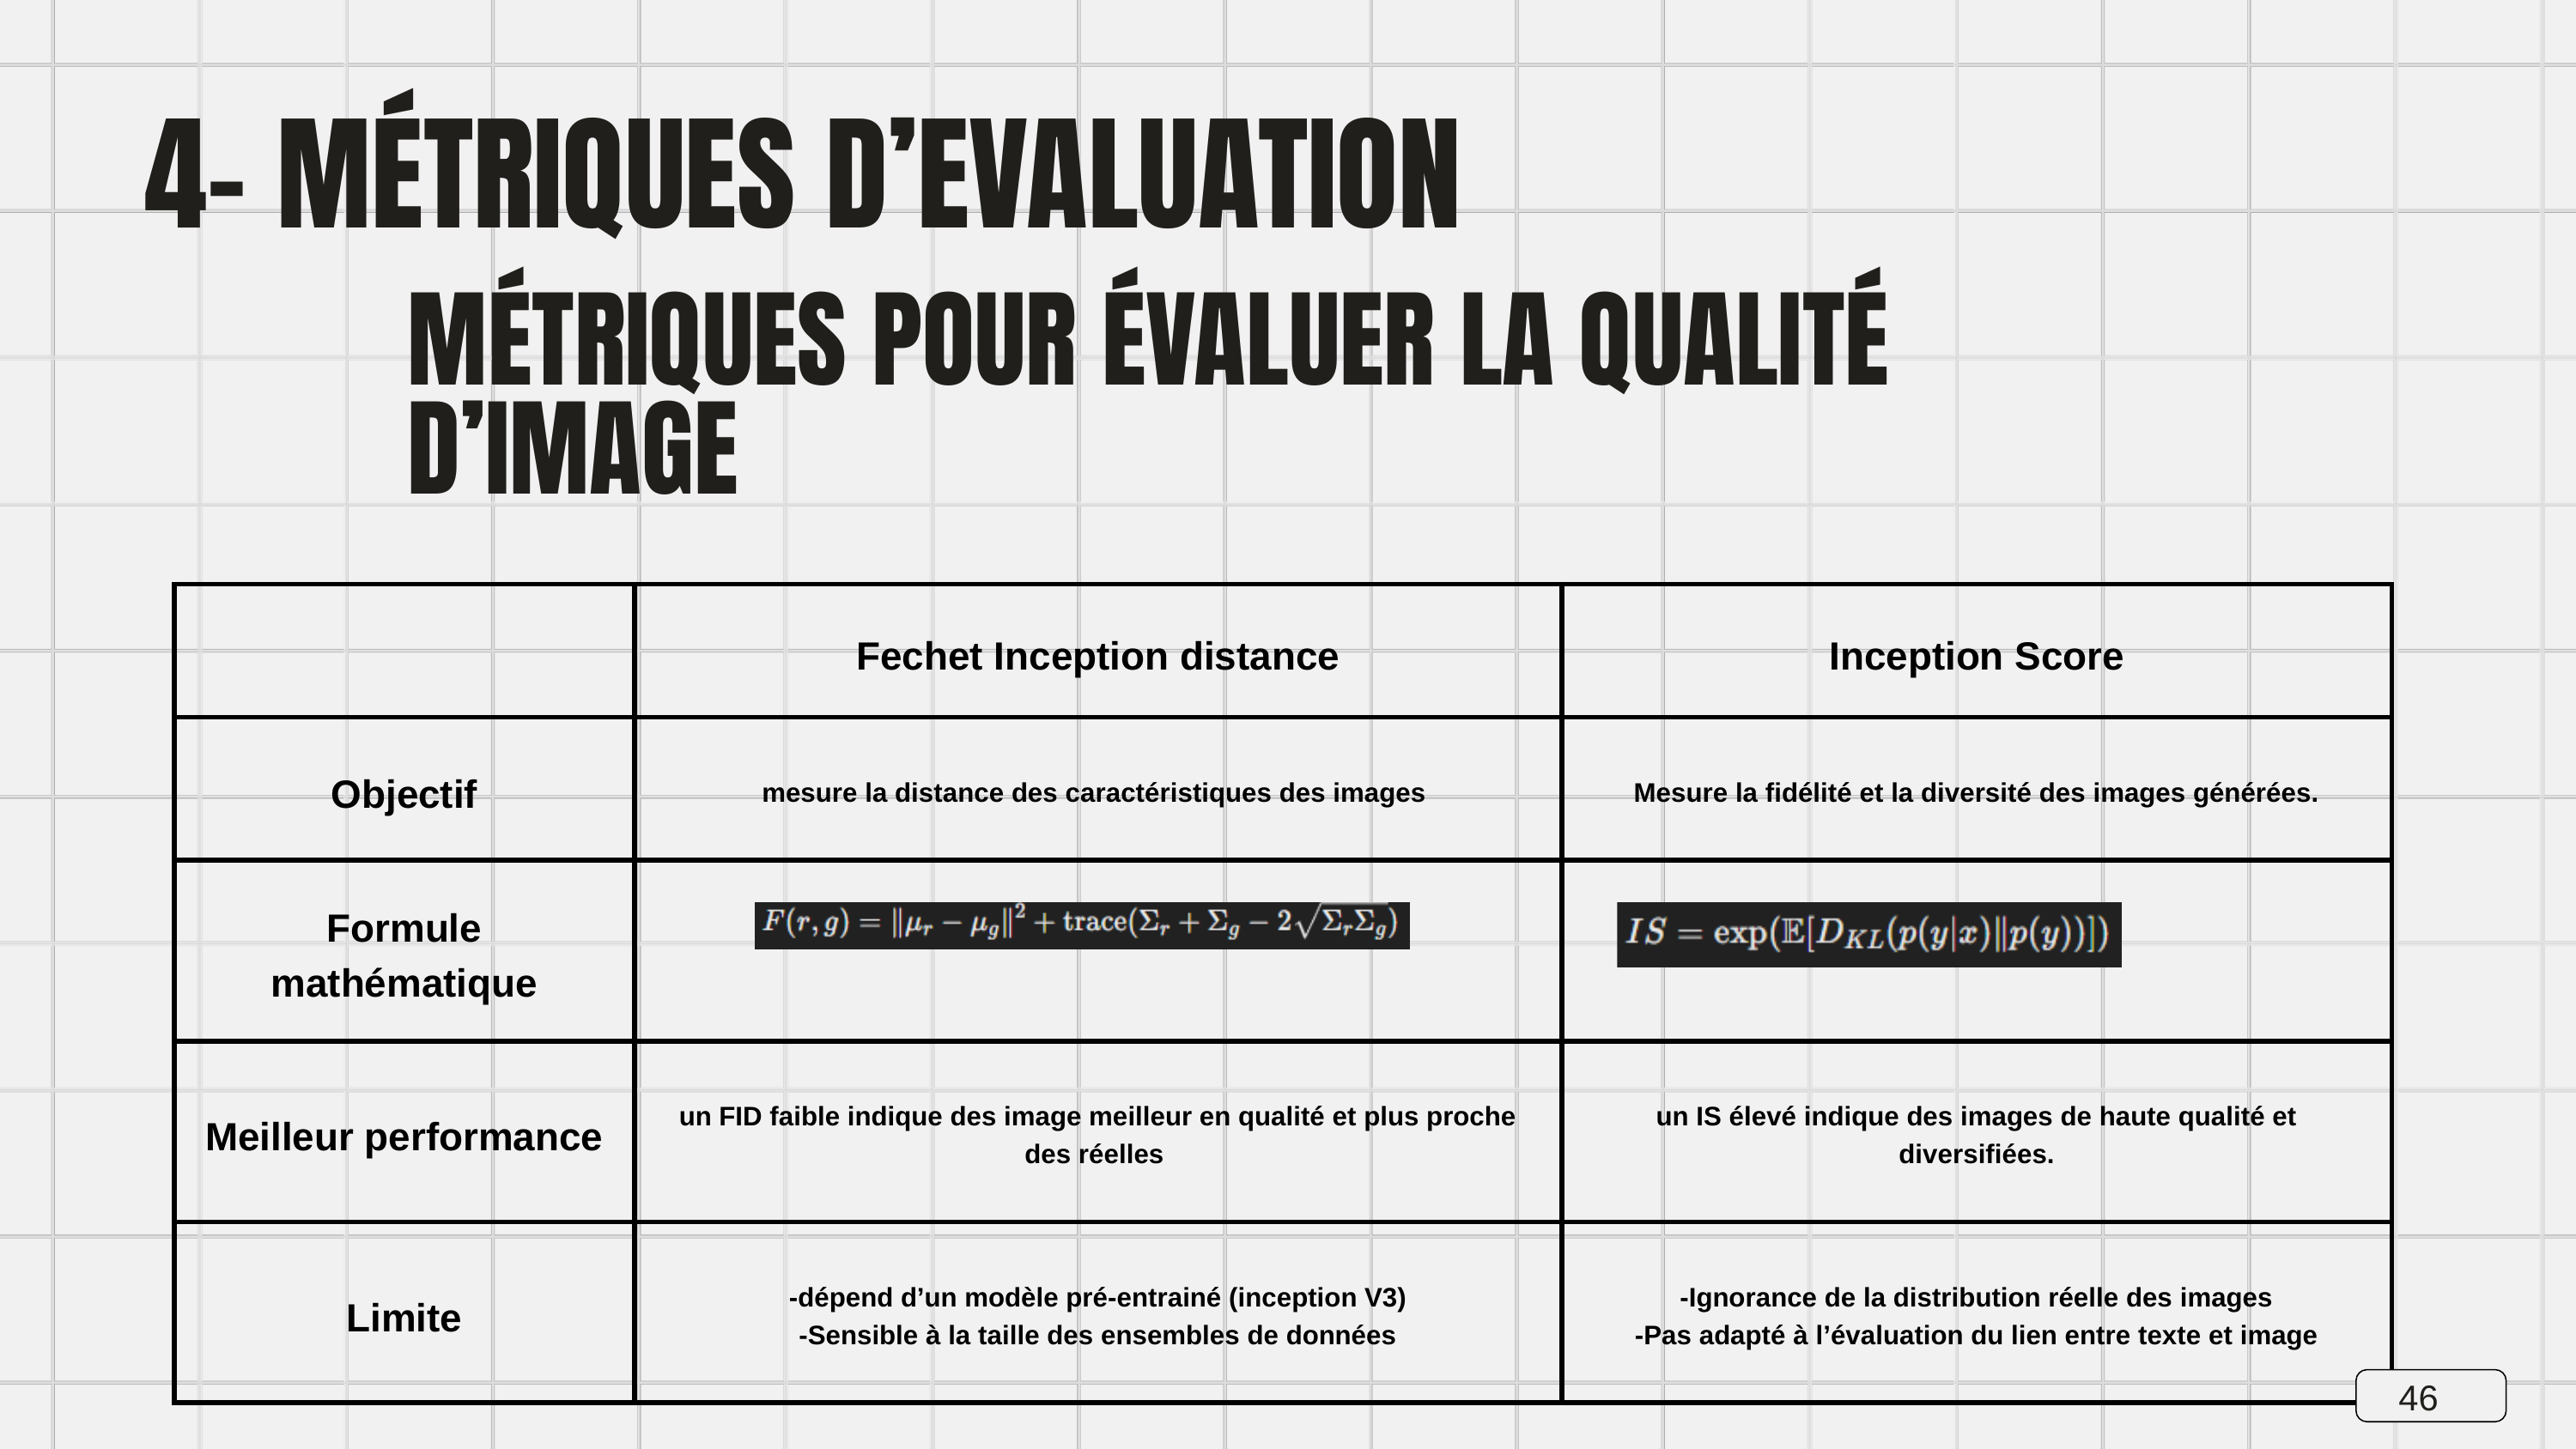

4- MÉTRIQUES D’EVALUATION
MÉTRIQUES POUR ÉVALUER LA QUALITÉ D’IMAGE
|  | Fechet Inception distance | Inception Score |
| --- | --- | --- |
| Objectif | mesure la distance des caractéristiques des images | Mesure la fidélité et la diversité des images générées. |
| Formule mathématique |  |  |
| Meilleur performance | un FID faible indique des image meilleur en qualité et plus proche des réelles | un IS élevé indique des images de haute qualité et diversifiées. |
| Limite | -dépend d’un modèle pré-entrainé (inception V3) -Sensible à la taille des ensembles de données | -Ignorance de la distribution réelle des images -Pas adapté à l’évaluation du lien entre texte et image |

46